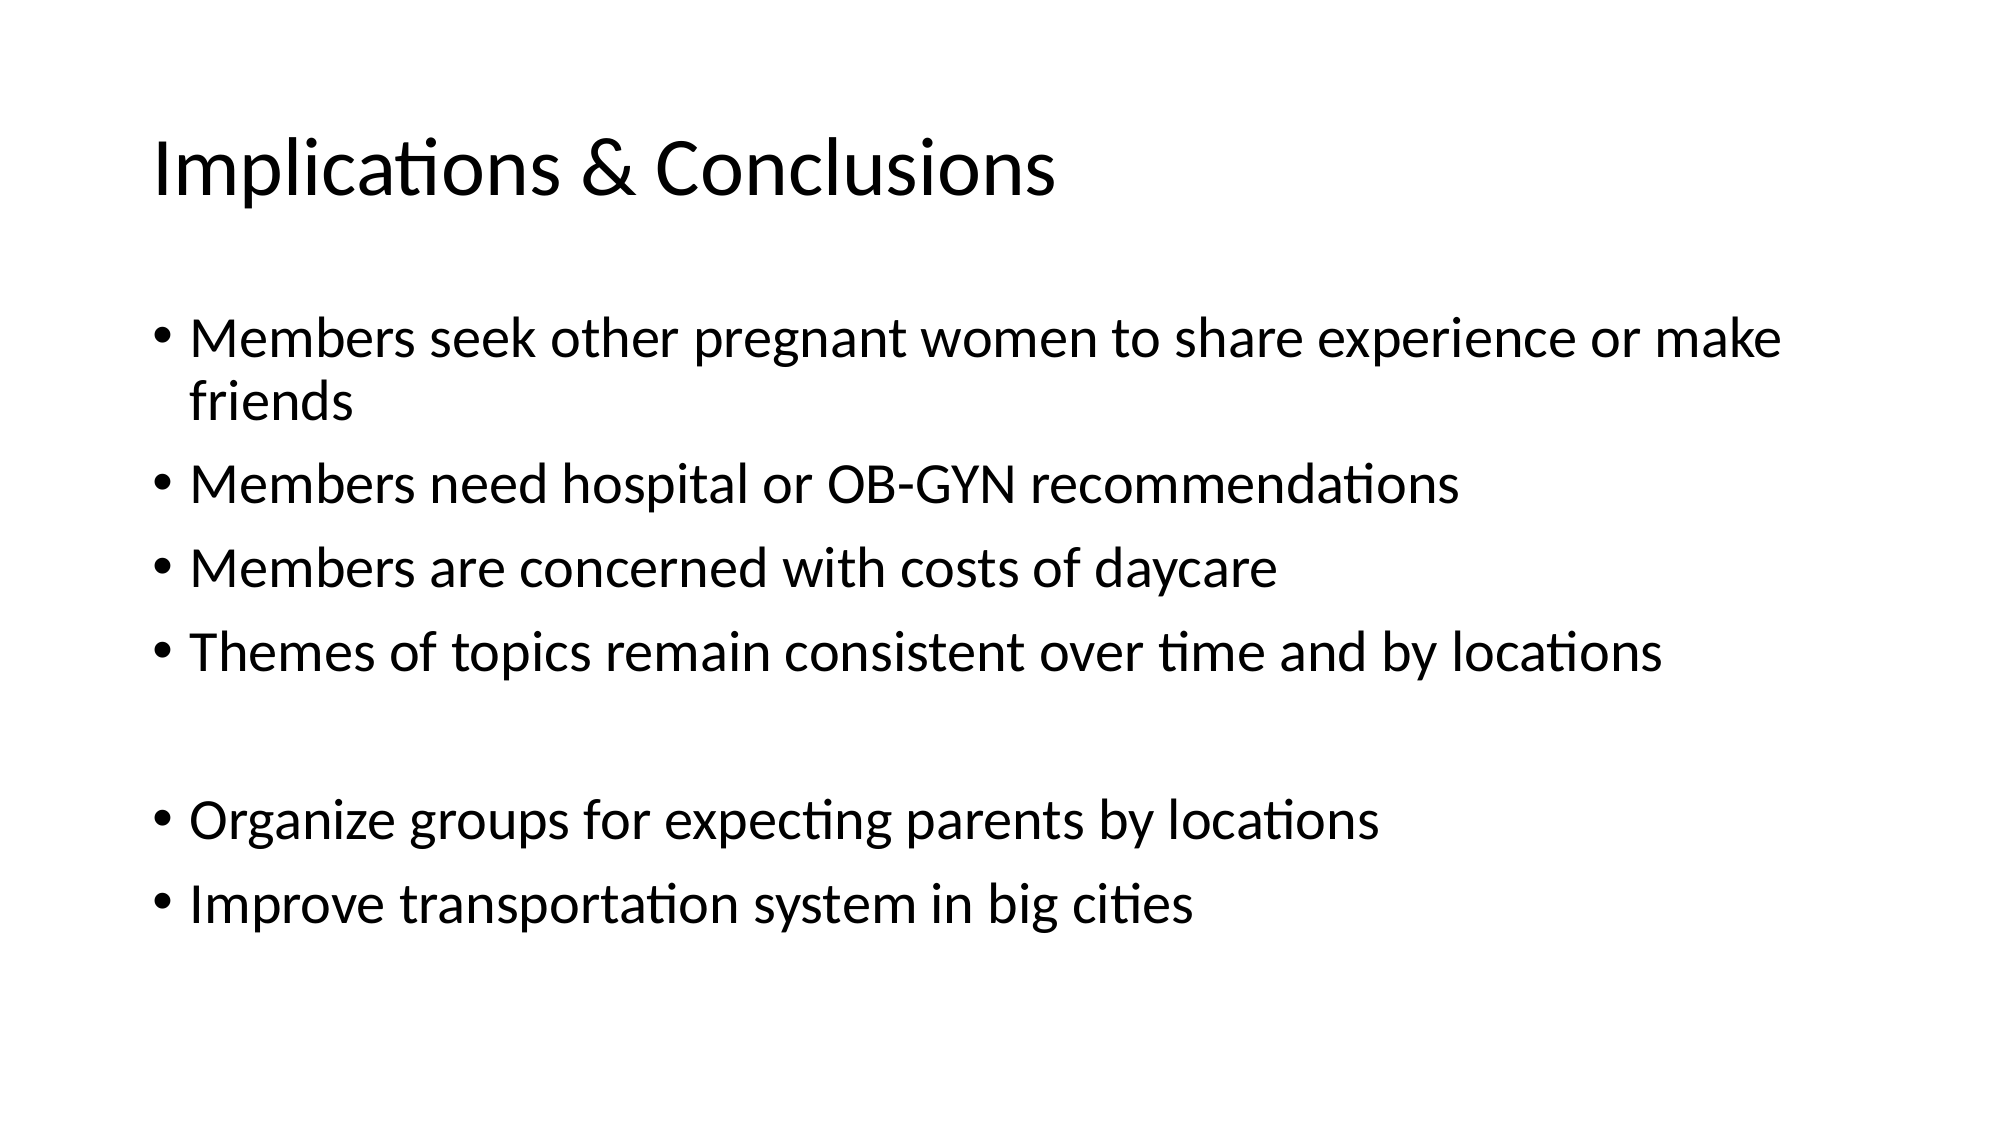

# Implications & Conclusions
Members seek other pregnant women to share experience or make friends
Members need hospital or OB-GYN recommendations
Members are concerned with costs of daycare
Themes of topics remain consistent over time and by locations

Organize groups for expecting parents by locations
Improve transportation system in big cities